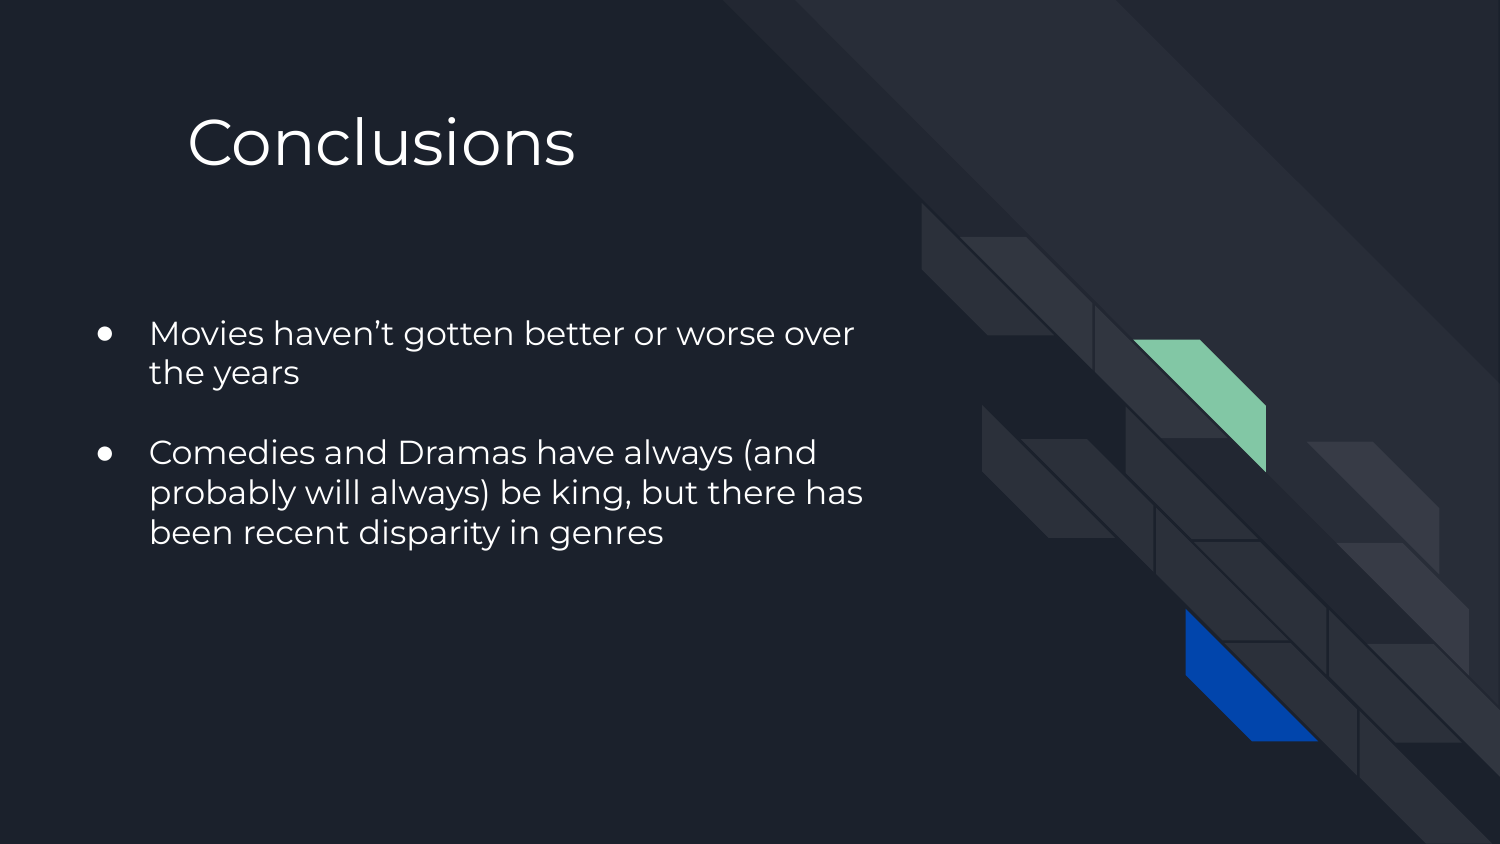

# Conclusions

Movies haven’t gotten better or worse over the years

Comedies and Dramas have always (and probably will always) be king, but there has been recent disparity in genres